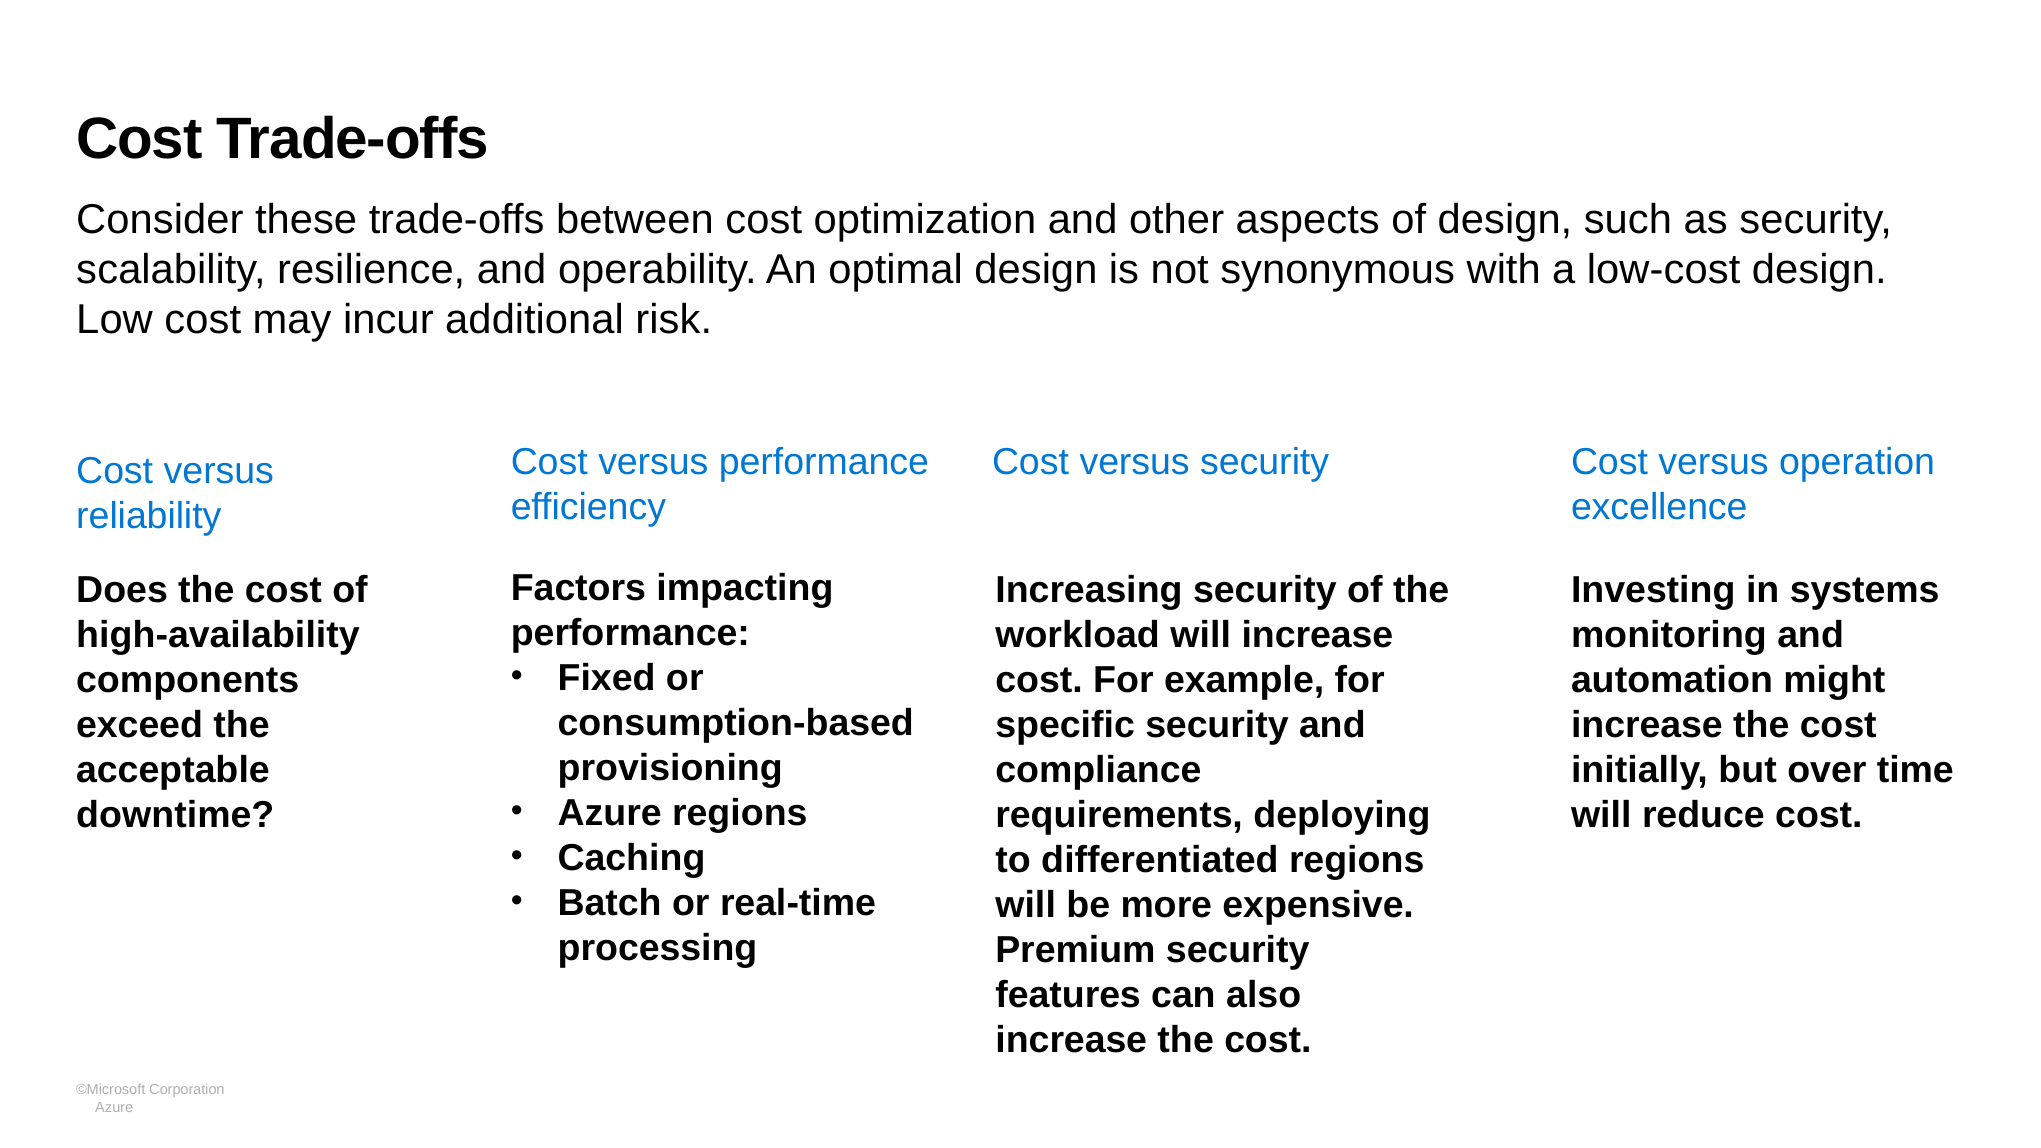

# Cost Trade-offs
Consider these trade-offs between cost optimization and other aspects of design, such as security, scalability, resilience, and operability. An optimal design is not synonymous with a low-cost design. Low cost may incur additional risk.
Cost versus performance efficiency
Cost versus security
Cost versus operation excellence
Cost versus reliability
Factors impacting performance:
Fixed or consumption-based provisioning
Azure regions
Caching
Batch or real-time processing

Does the cost of high-availability components exceed the acceptable downtime?
Increasing security of the workload will increase cost. For example, for specific security and compliance requirements, deploying to differentiated regions will be more expensive. Premium security features can also increase the cost.
Investing in systems monitoring and automation might increase the cost initially, but over time will reduce cost.